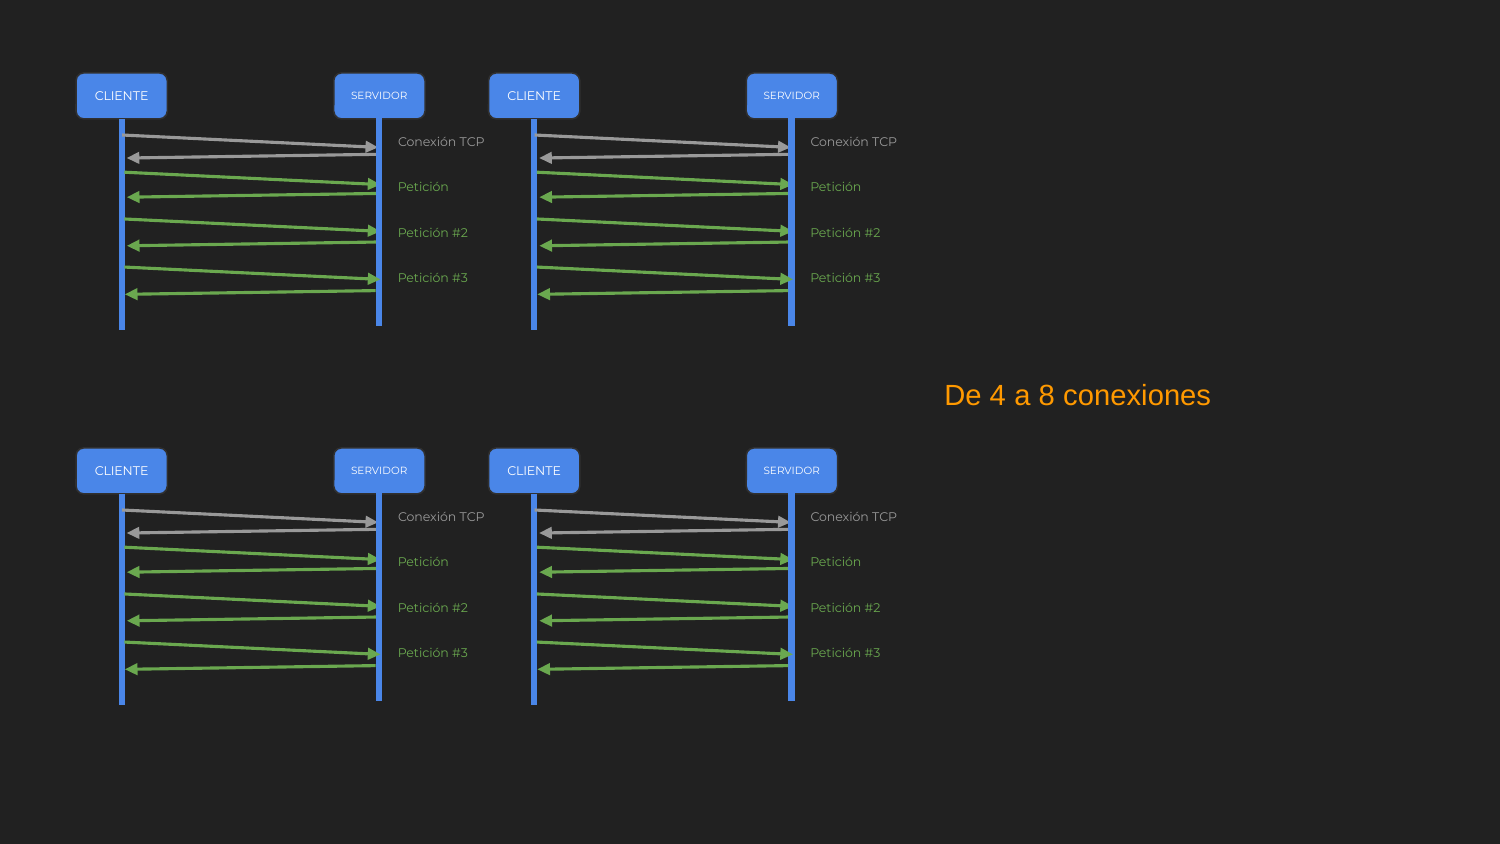

CLIENTE
SERVIDOR
CLIENTE
SERVIDOR
Conexión TCP
Conexión TCP
Petición
Petición
Petición #2
Petición #2
Petición #3
Petición #3
De 4 a 8 conexiones
CLIENTE
SERVIDOR
CLIENTE
SERVIDOR
Conexión TCP
Conexión TCP
Petición
Petición
Petición #2
Petición #2
Petición #3
Petición #3